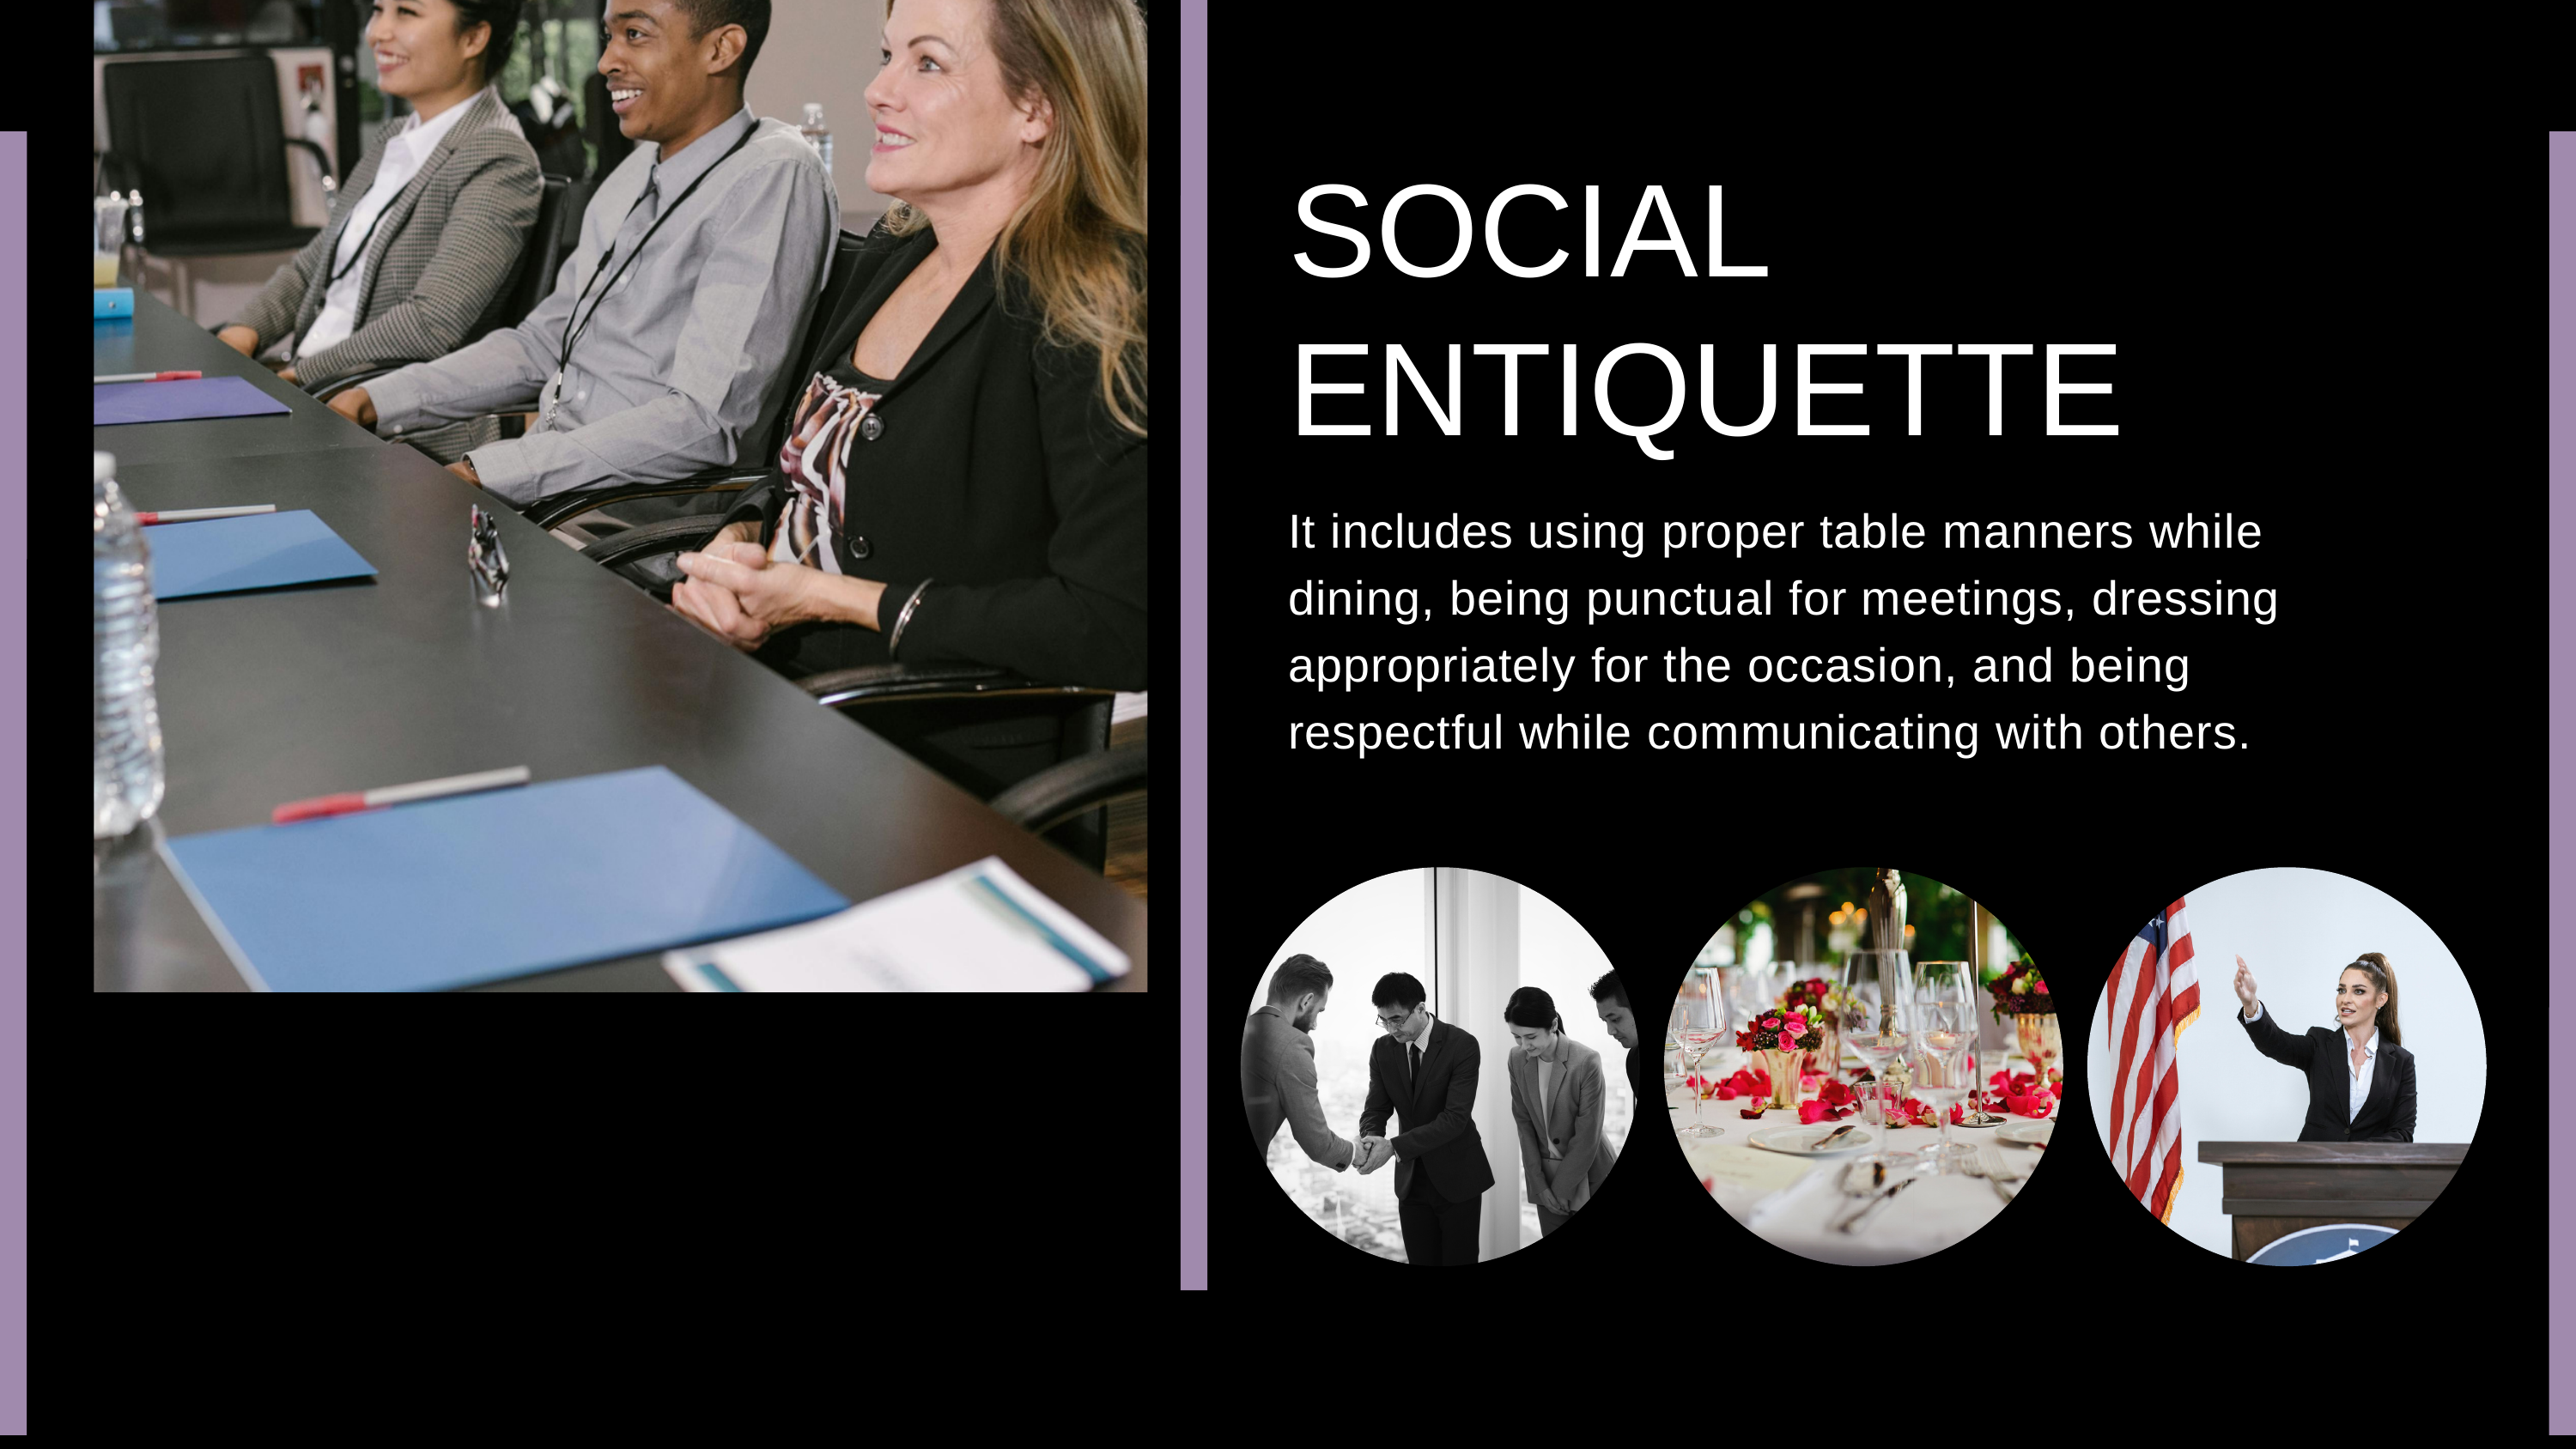

SOCIAL ENTIQUETTE
It includes using proper table manners while dining, being punctual for meetings, dressing appropriately for the occasion, and being respectful while communicating with others.